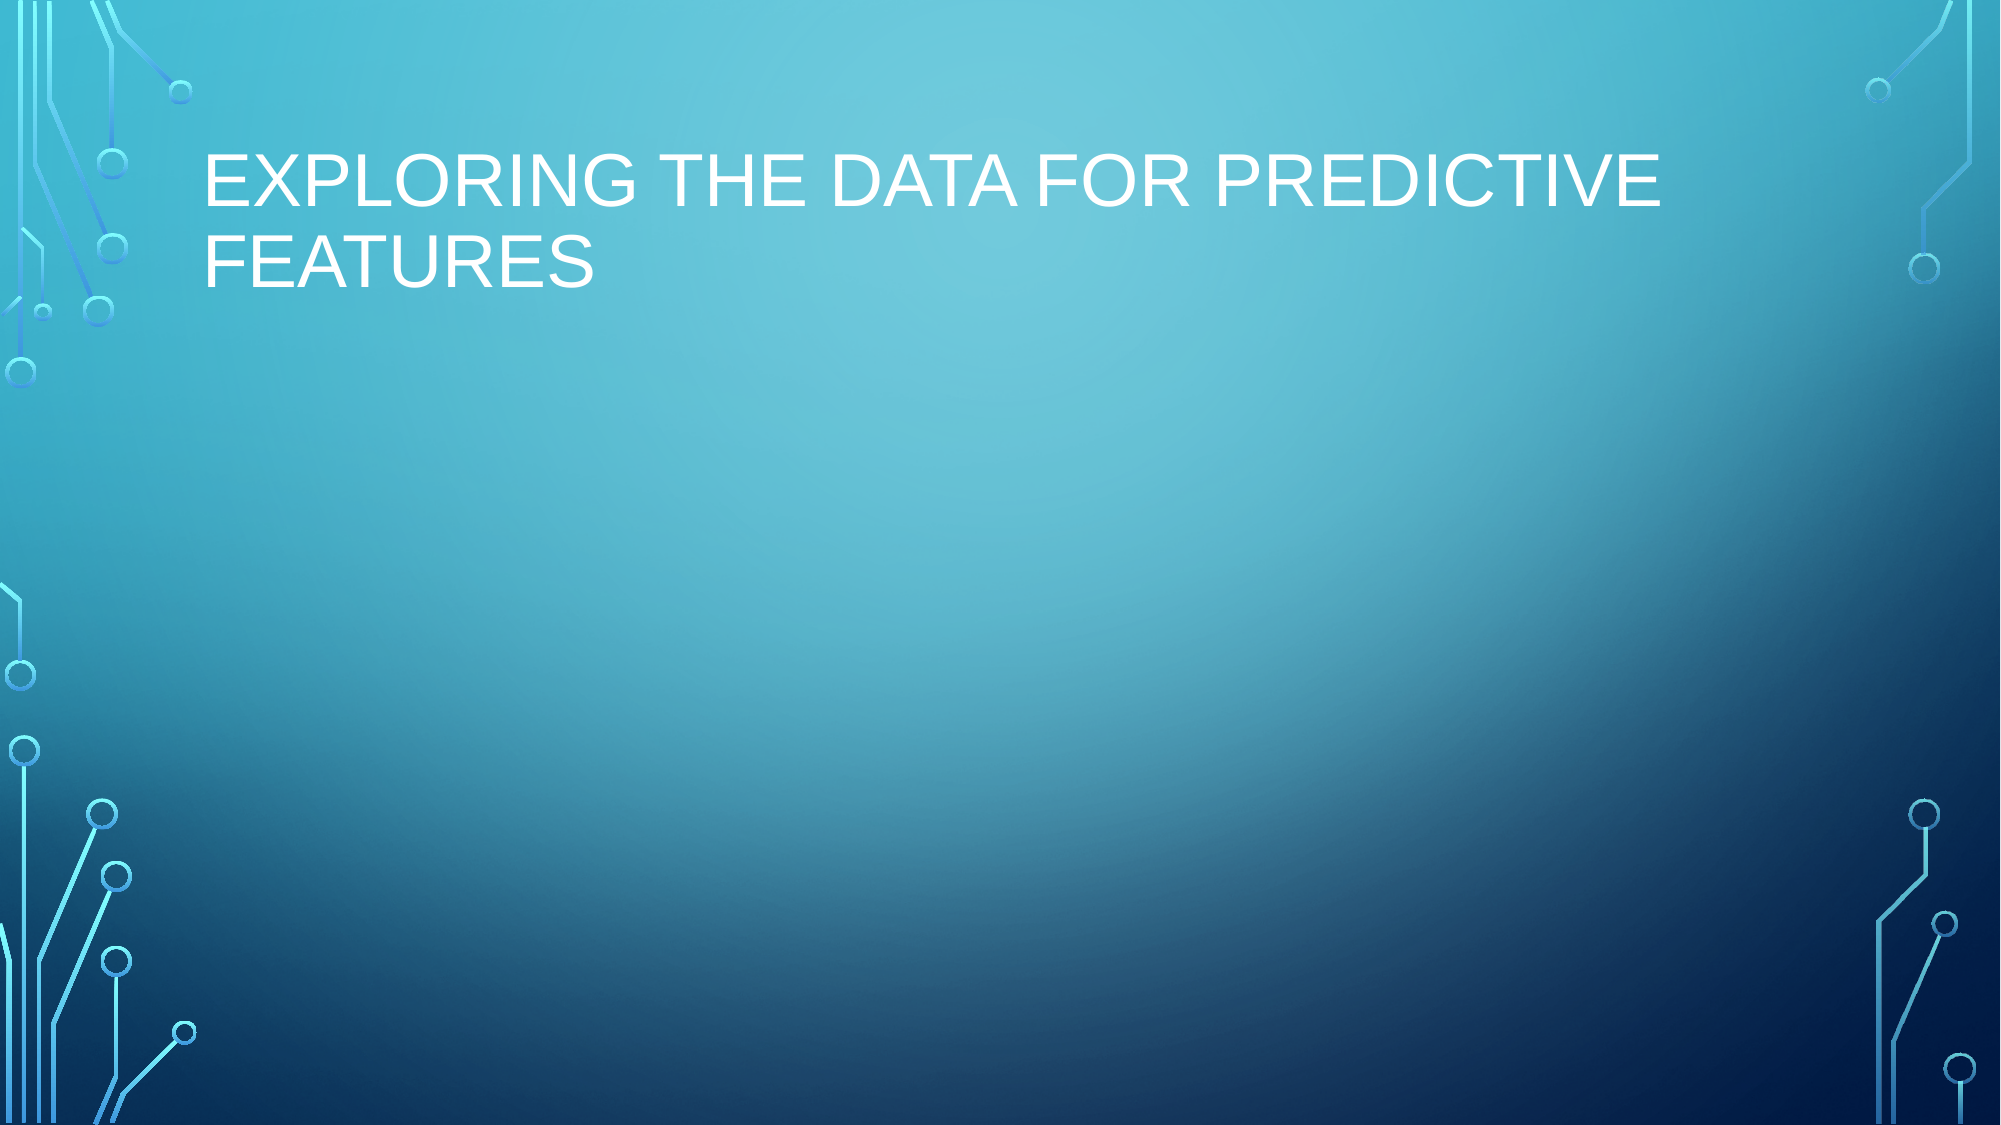

# EXPLORING THE DATA FOR PREDICTIVE FEATURES